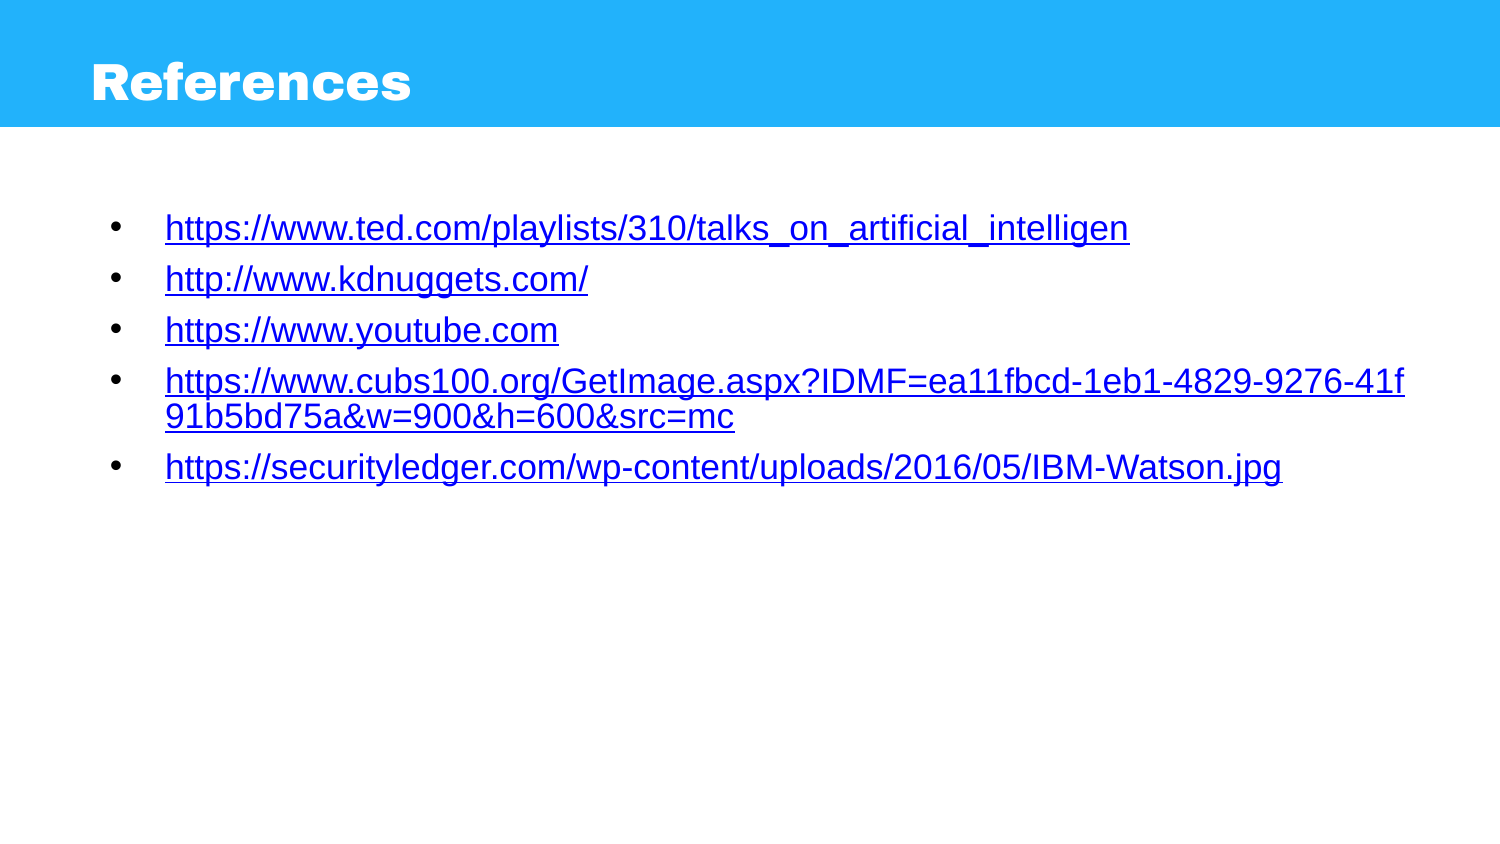

# References
https://www.ted.com/playlists/310/talks_on_artificial_intelligen
http://www.kdnuggets.com/
https://www.youtube.com
https://www.cubs100.org/GetImage.aspx?IDMF=ea11fbcd-1eb1-4829-9276-41f91b5bd75a&w=900&h=600&src=mc
https://securityledger.com/wp-content/uploads/2016/05/IBM-Watson.jpg